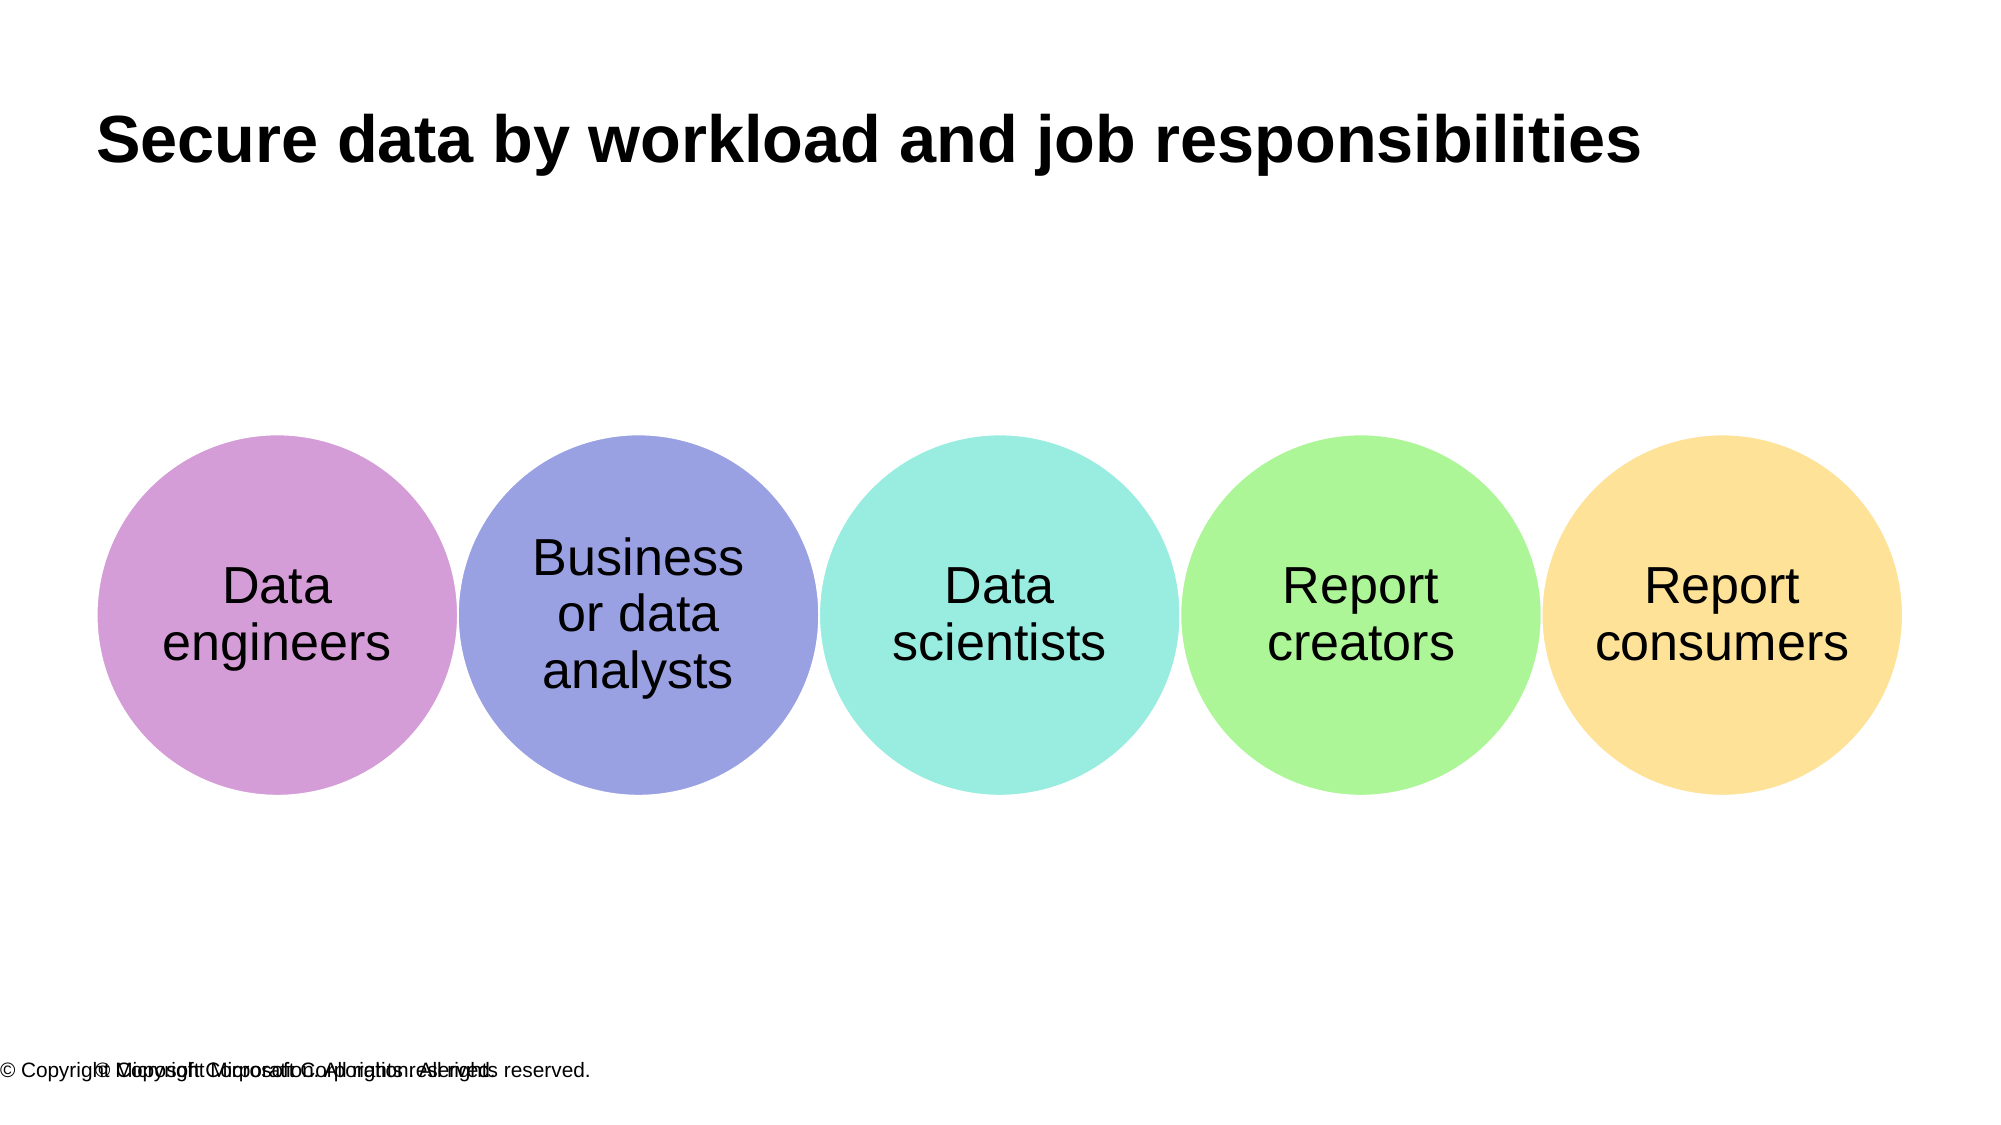

# Secure data by workload and job responsibilities
Data engineers
Business or data analysts
Data scientists
Report creators
Report consumers
© Copyright Microsoft Corporation. All rights reserved.